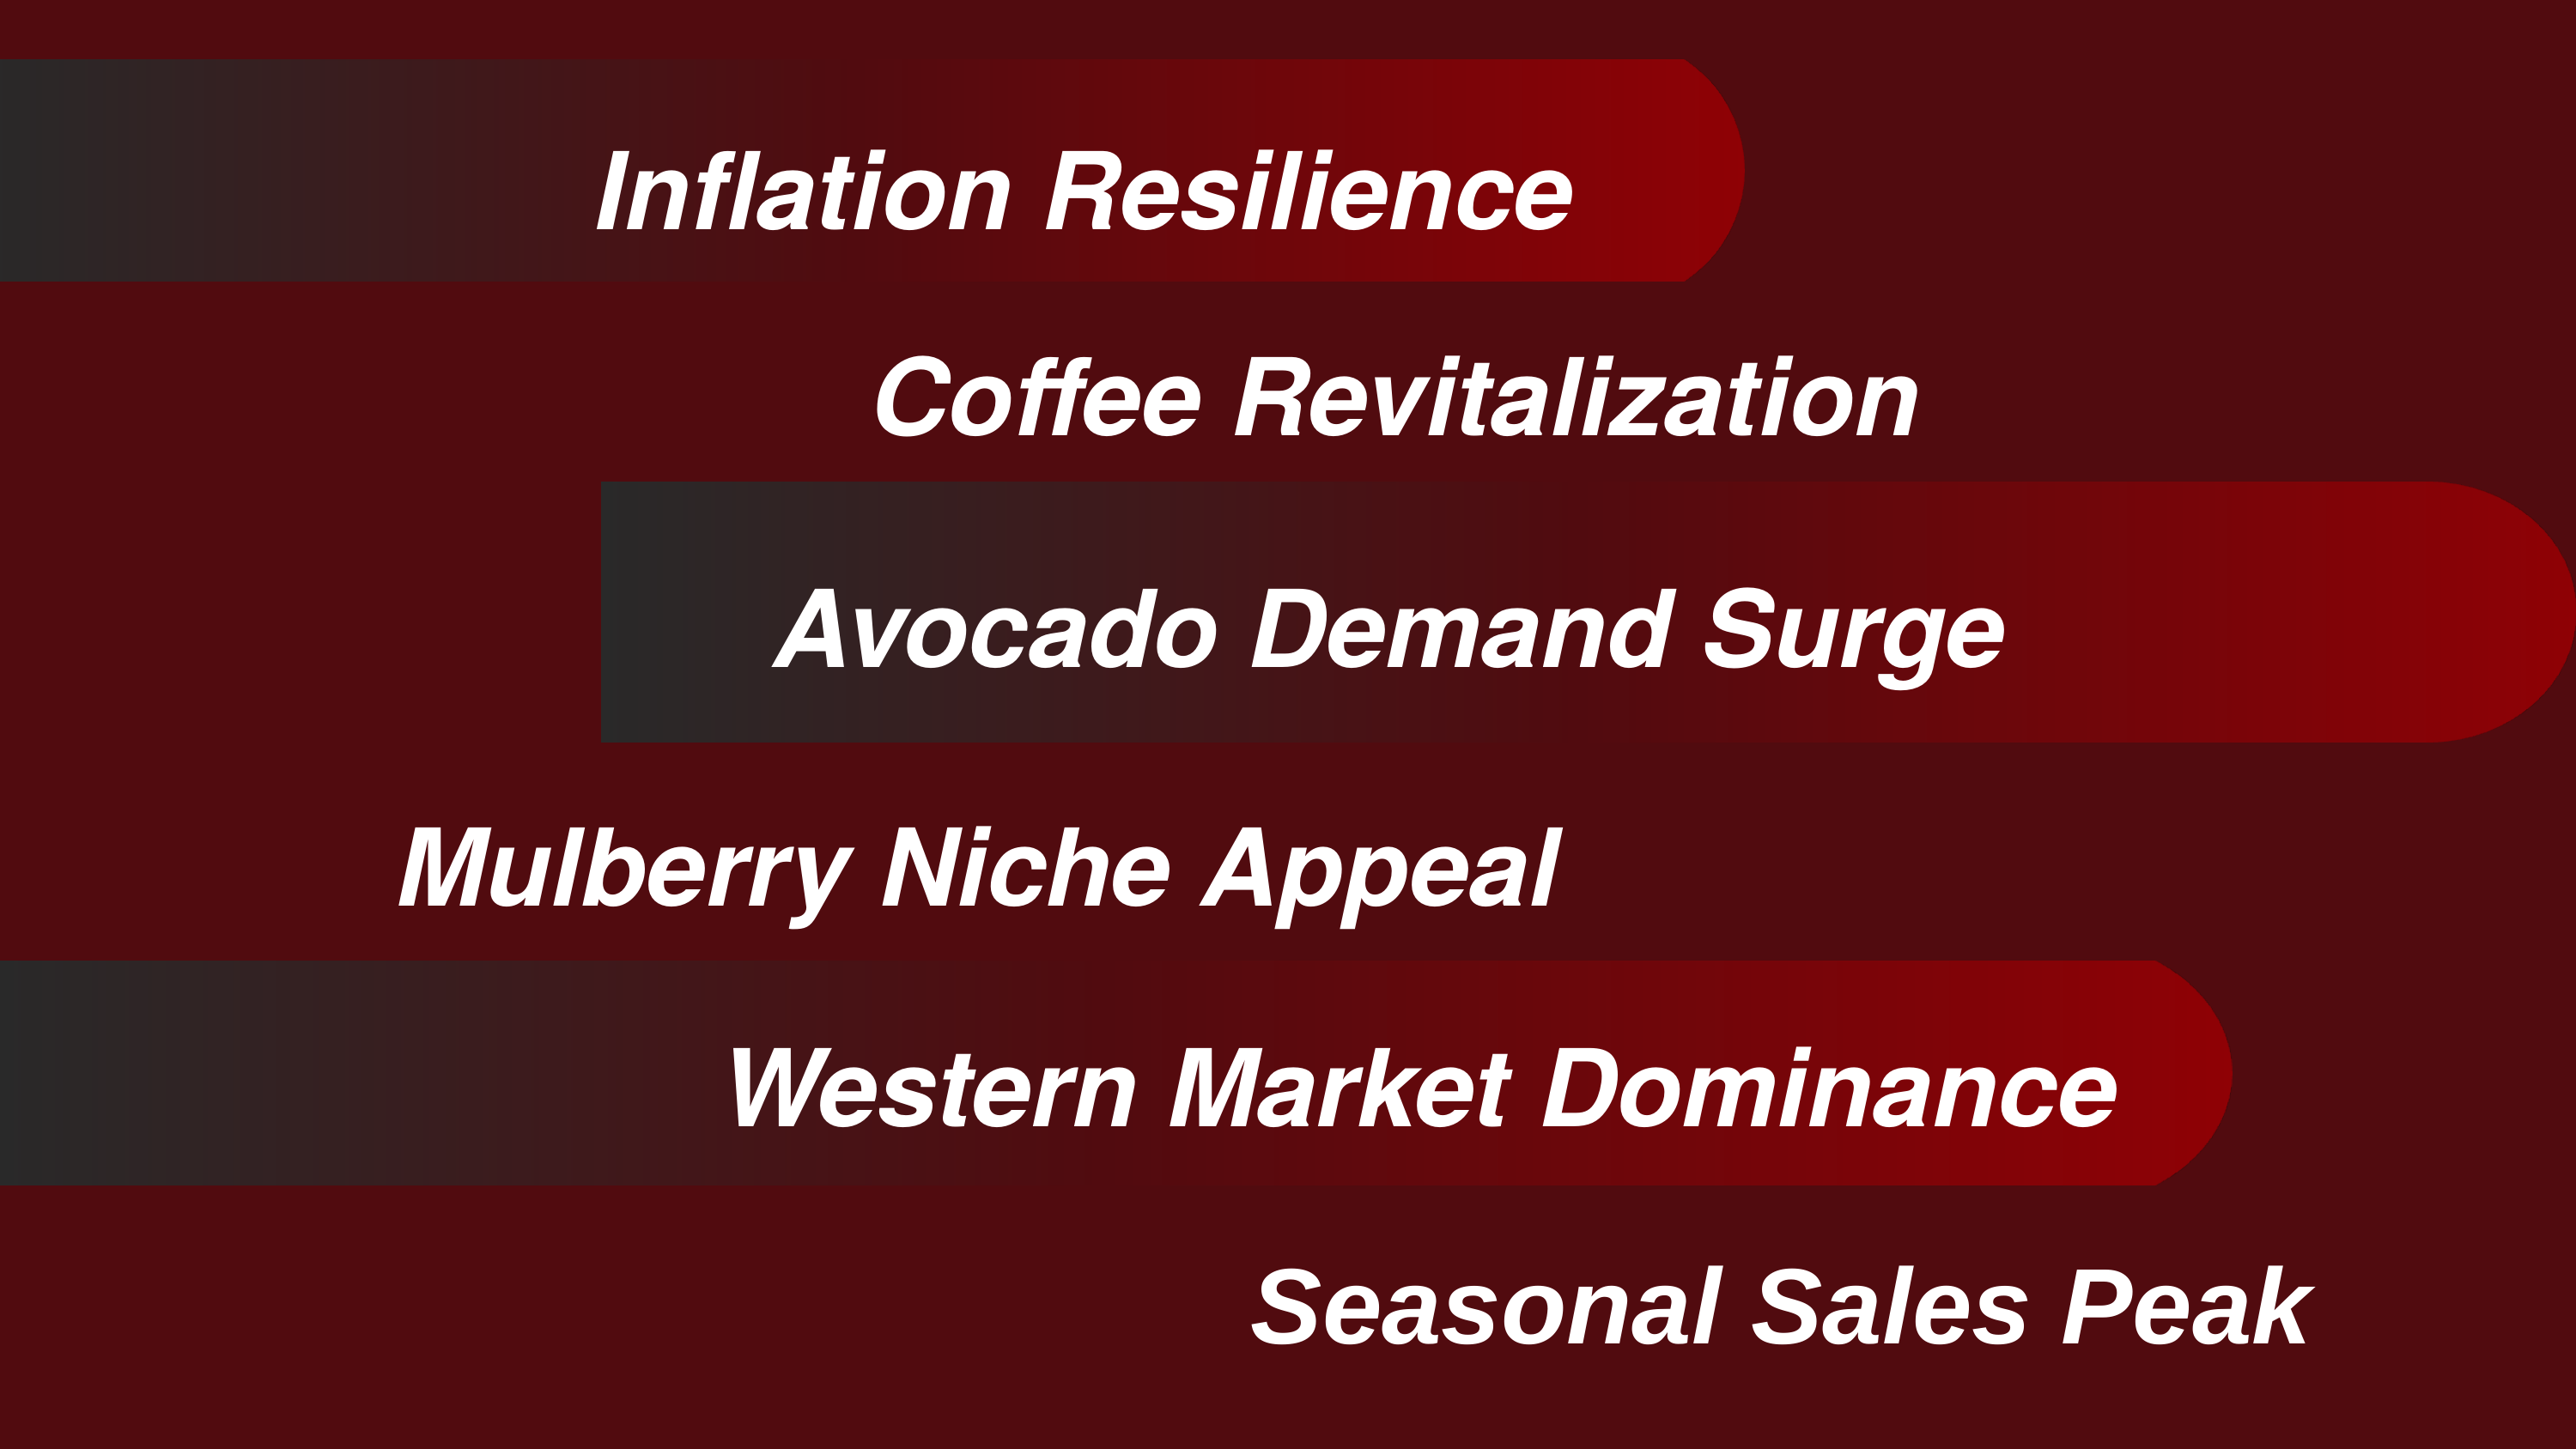

Inflation Resilience
Coffee Revitalization

Avocado Demand Surge
Mulberry Niche Appeal

Western Market Dominance
Seasonal Sales Peak